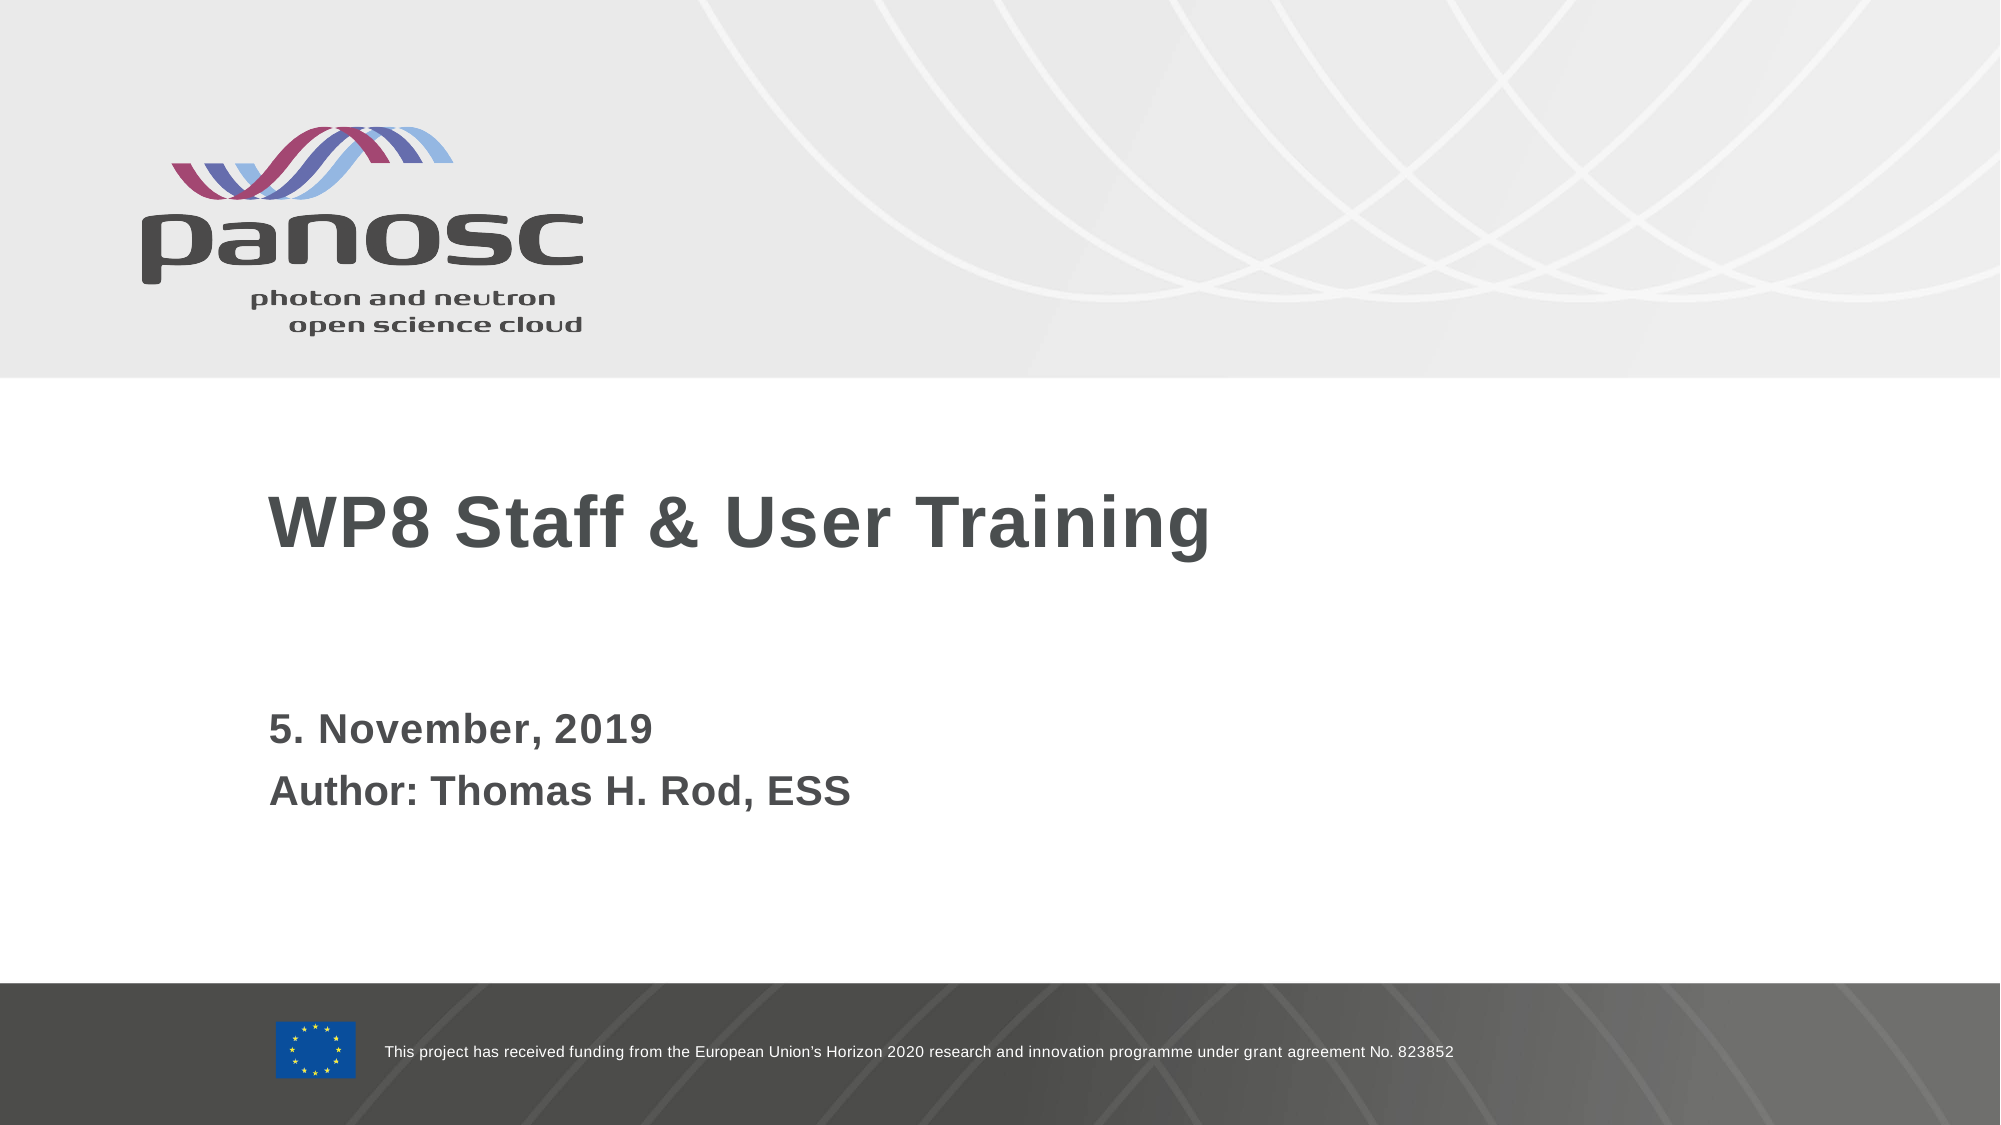

# WP8 Staff & User Training
5. November, 2019
Author: Thomas H. Rod, ESS